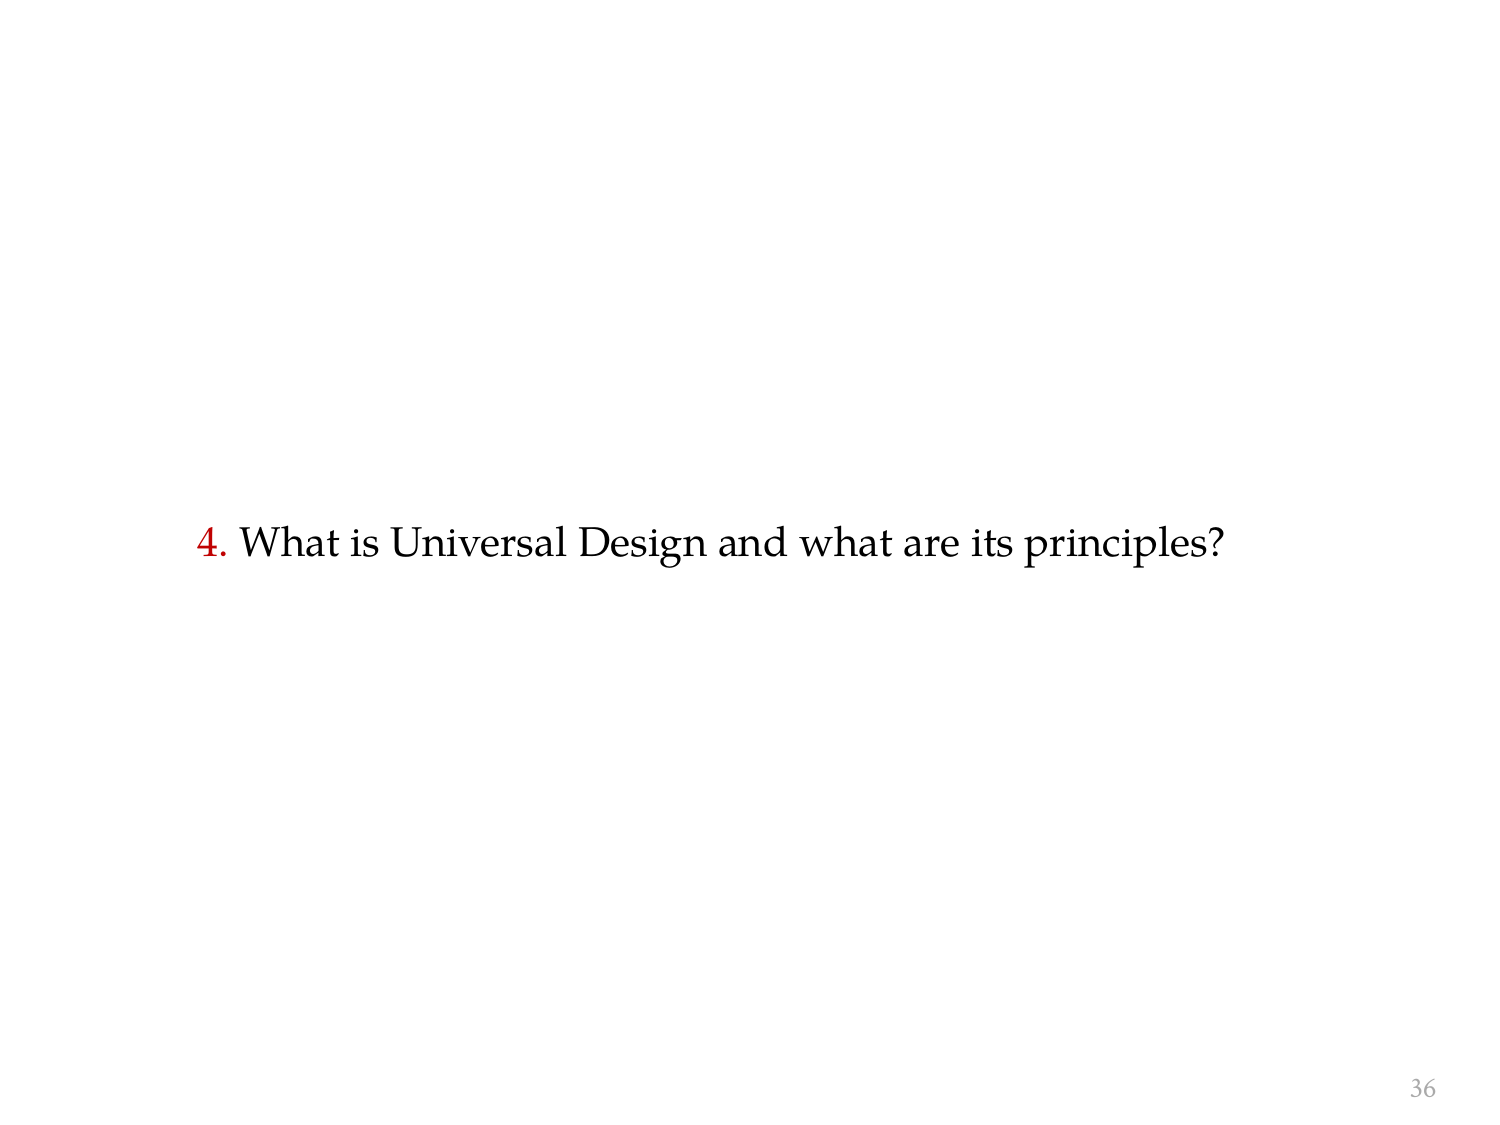

#

4. What is Universal Design and what are its principles?

36